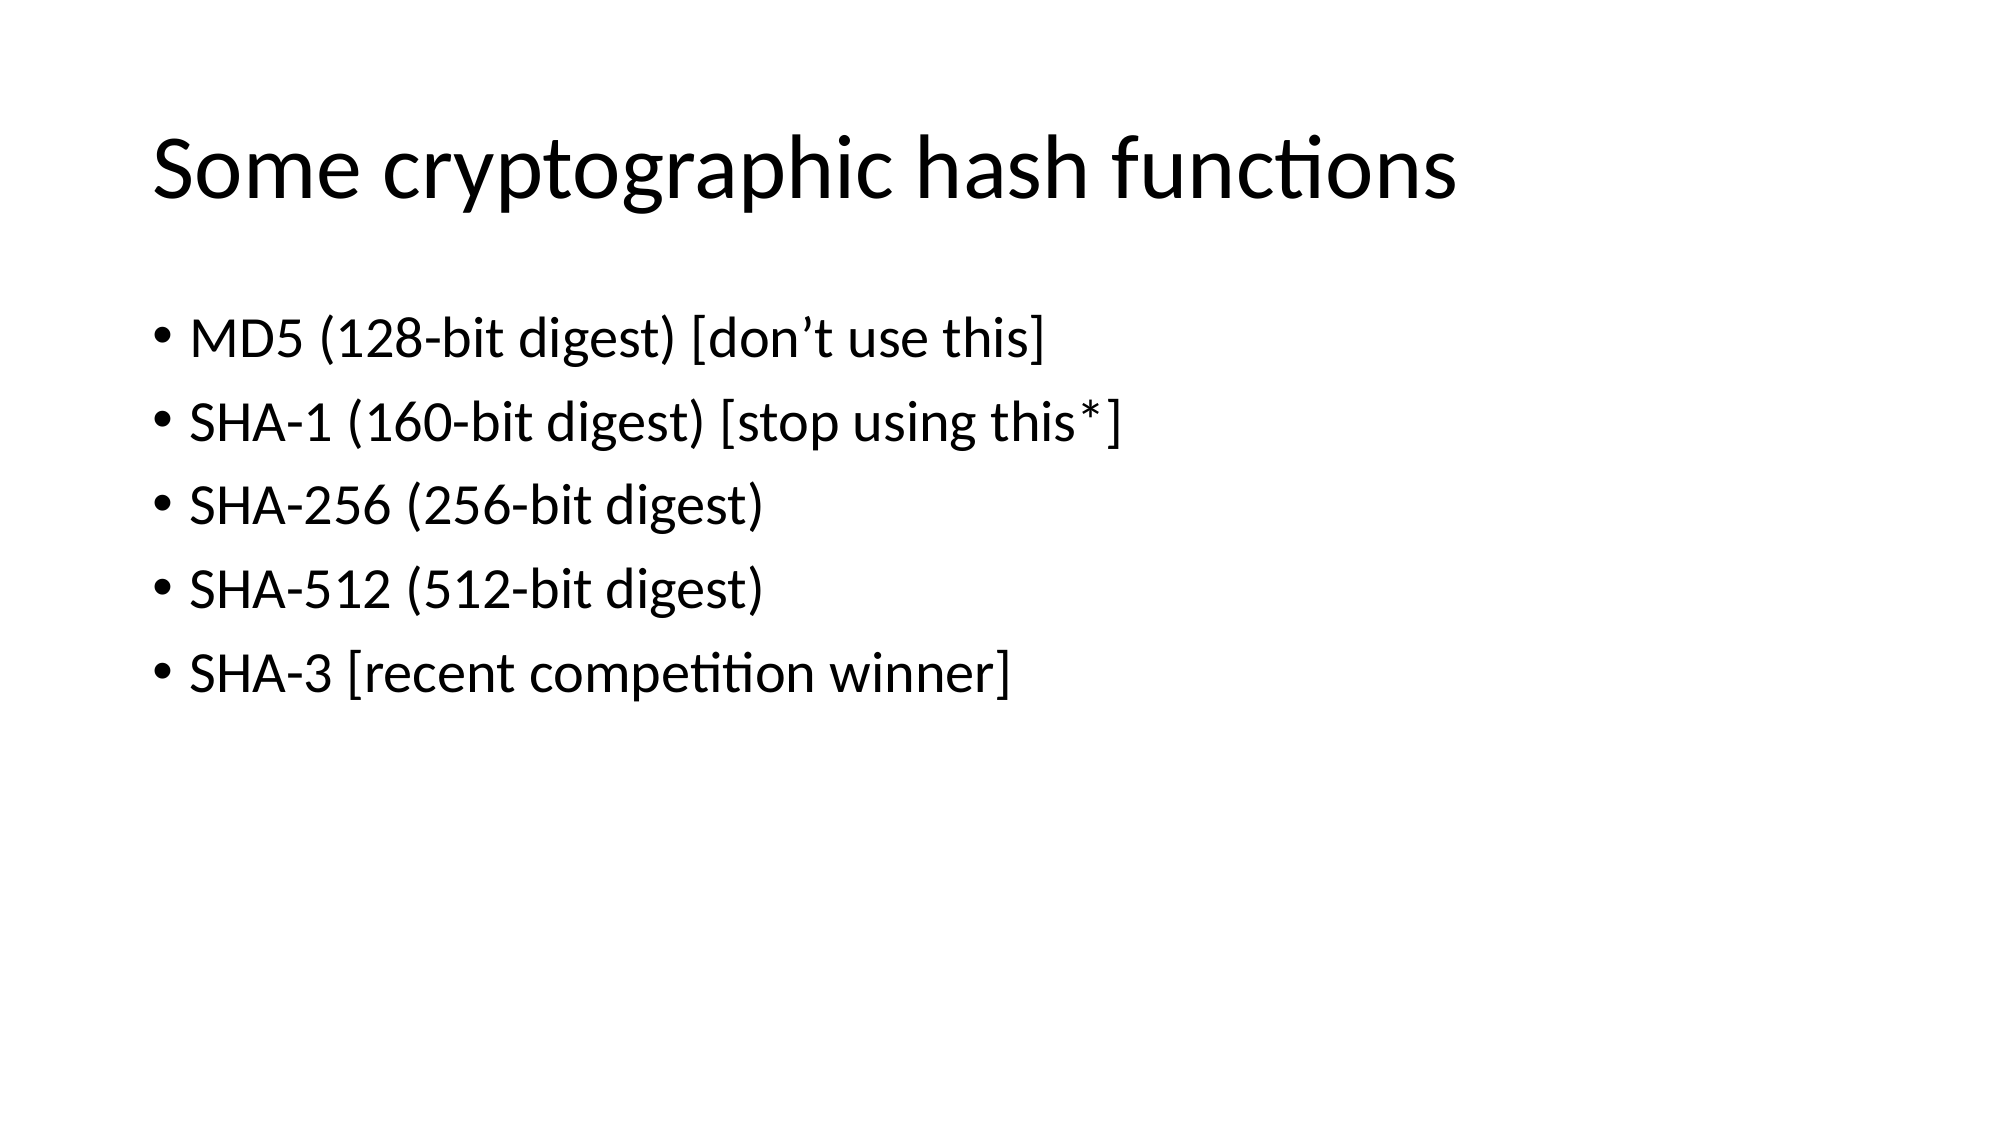

# Some cryptographic hash functions
MD5 (128-bit digest) [don’t use this]
SHA-1 (160-bit digest) [stop using this*]
SHA-256 (256-bit digest)
SHA-512 (512-bit digest)
SHA-3 [recent competition winner]